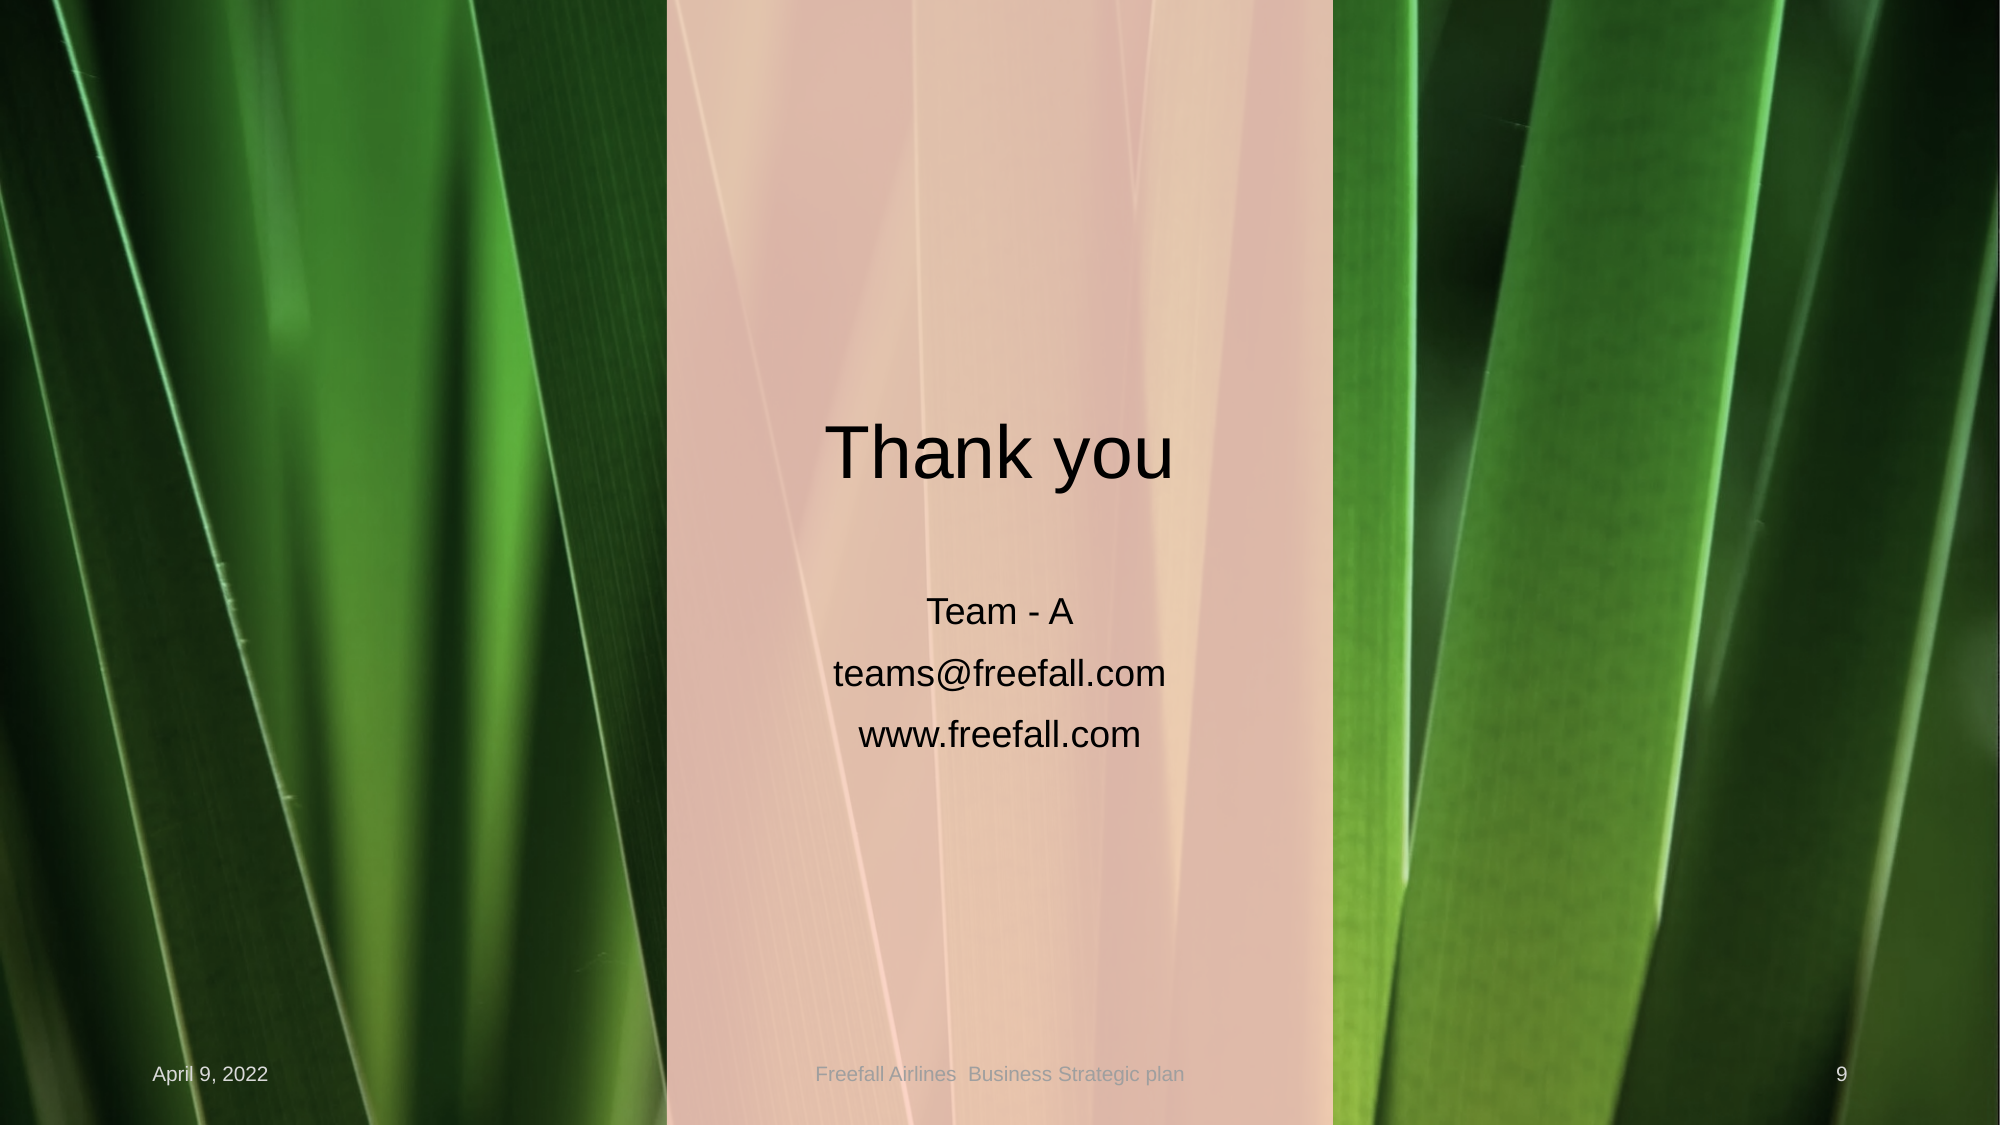

# Thank you
Team - A​
teams@freefall.com
www.freefall.com
April 9, 2022
Freefall Airlines  Business Strategic plan
9